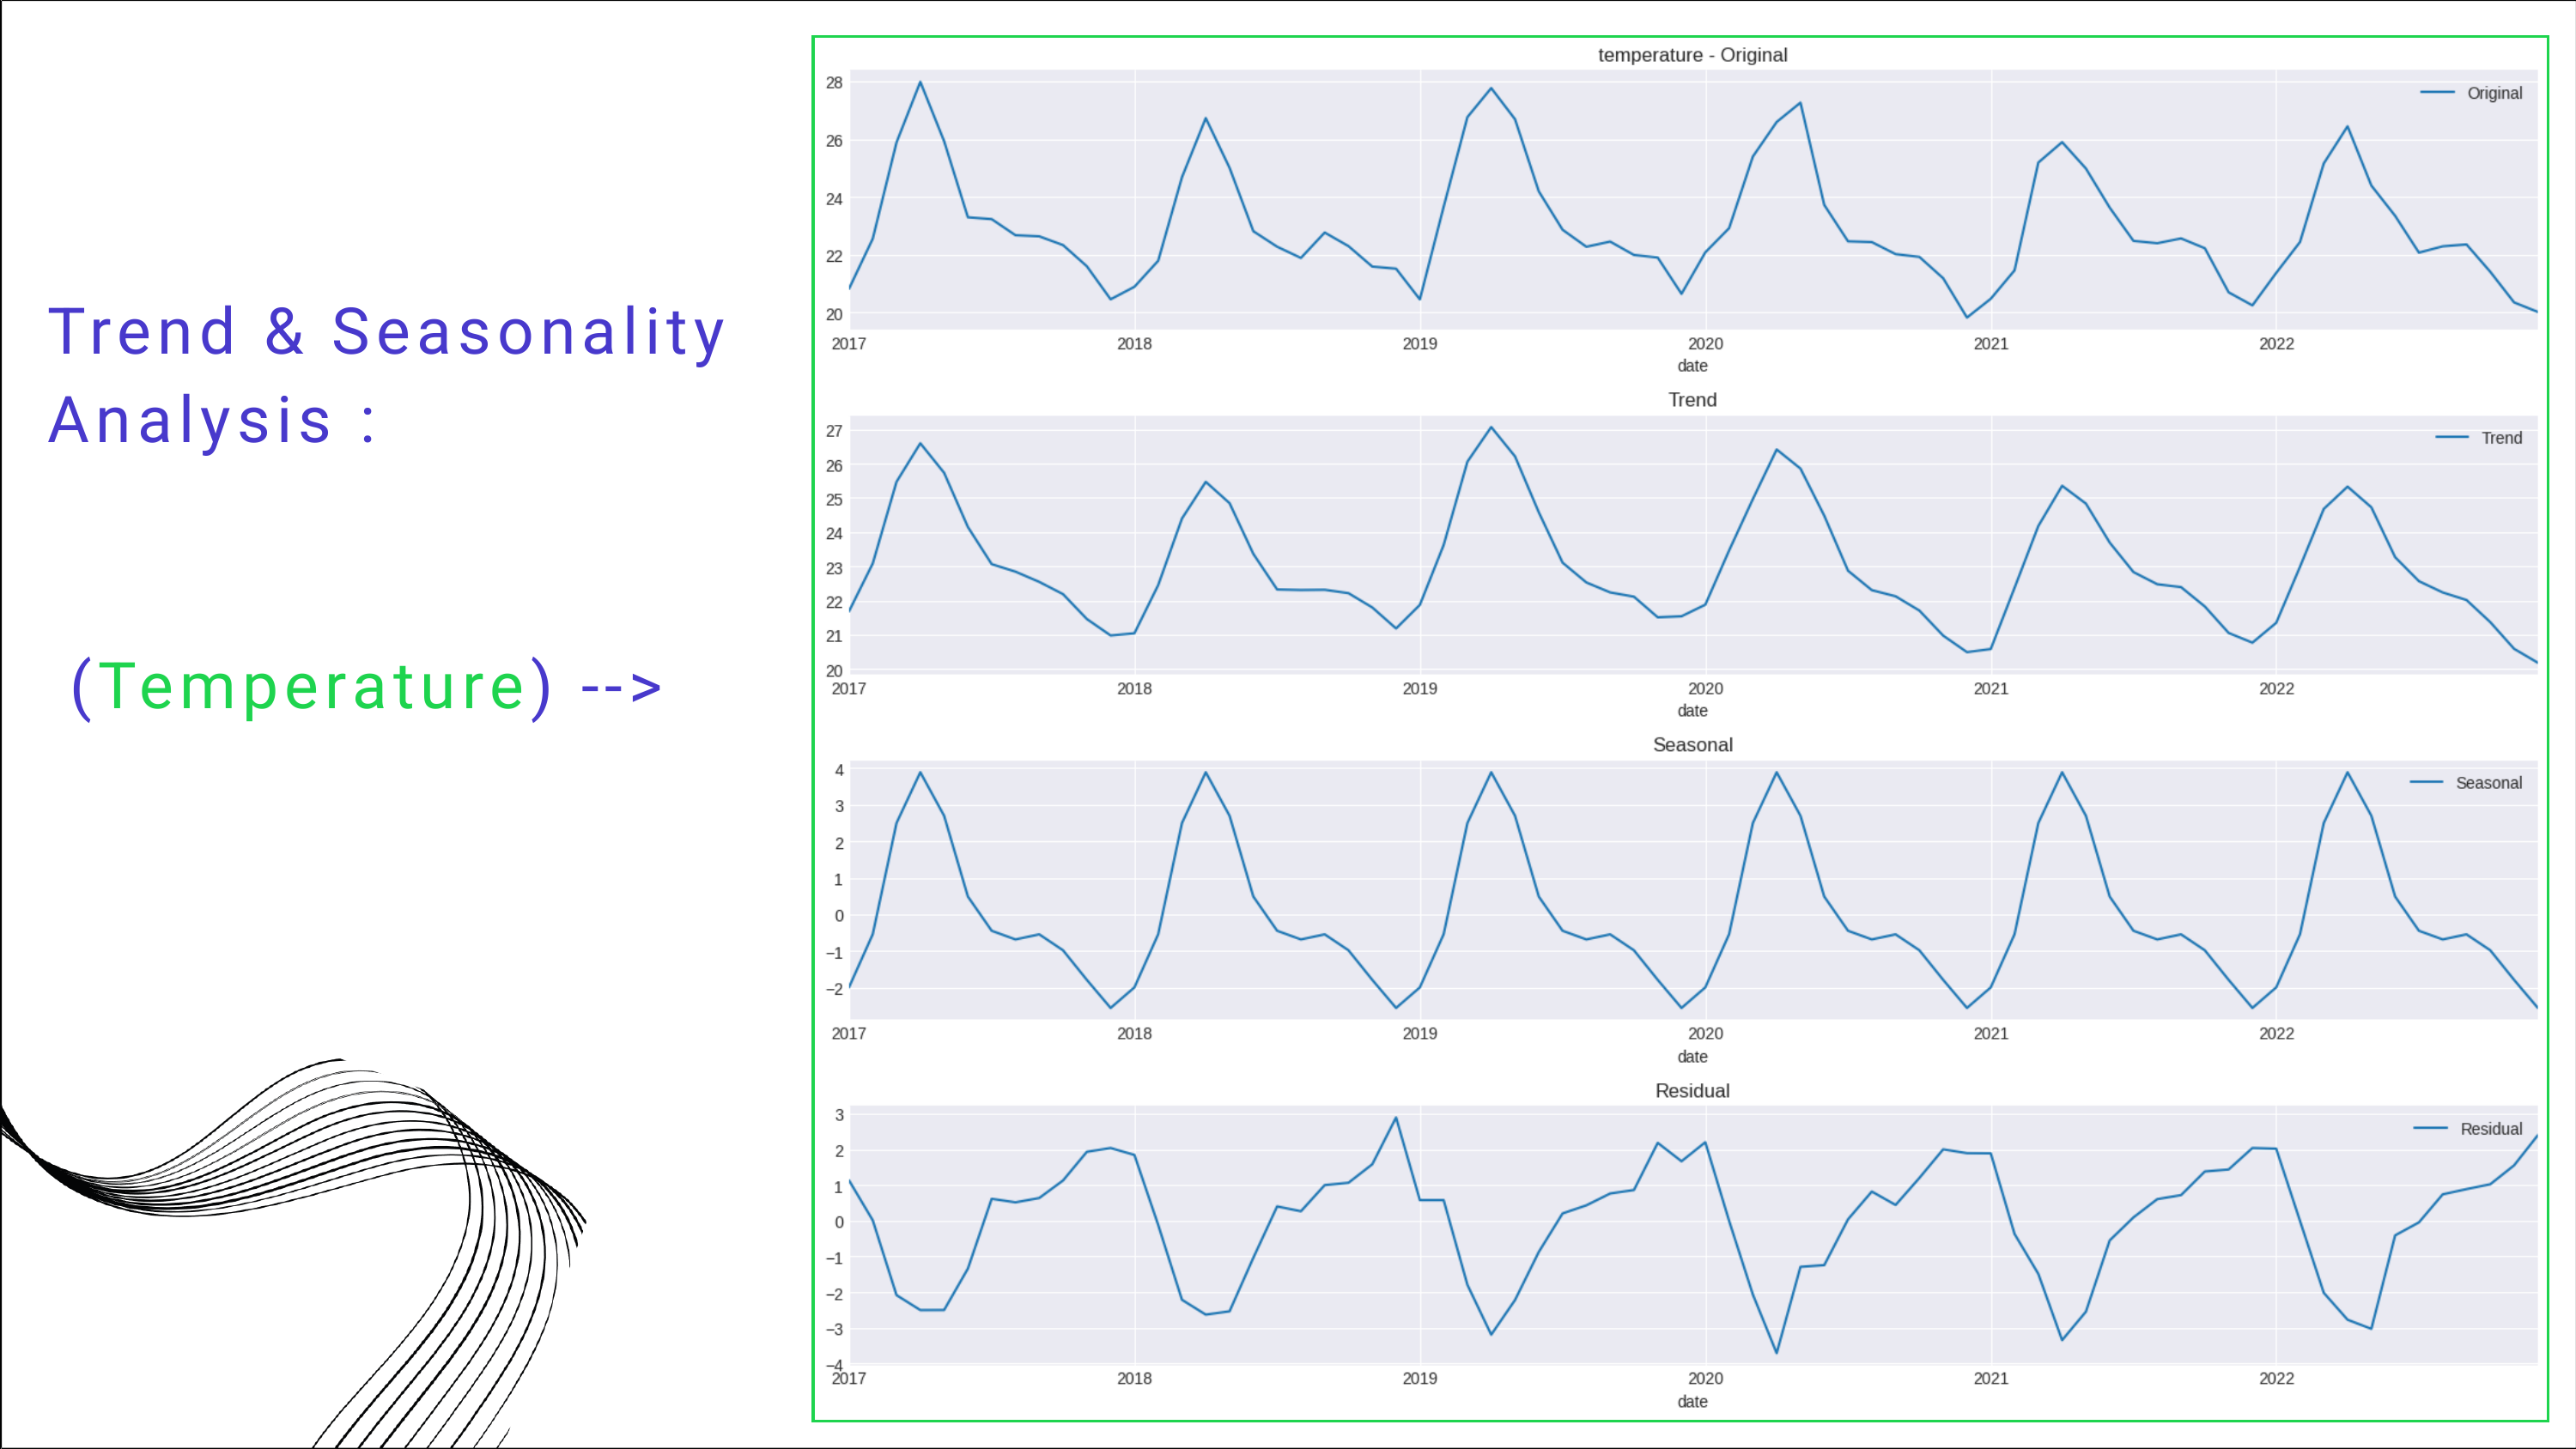

Trend & Seasonality Analysis :

 (Temperature) -->